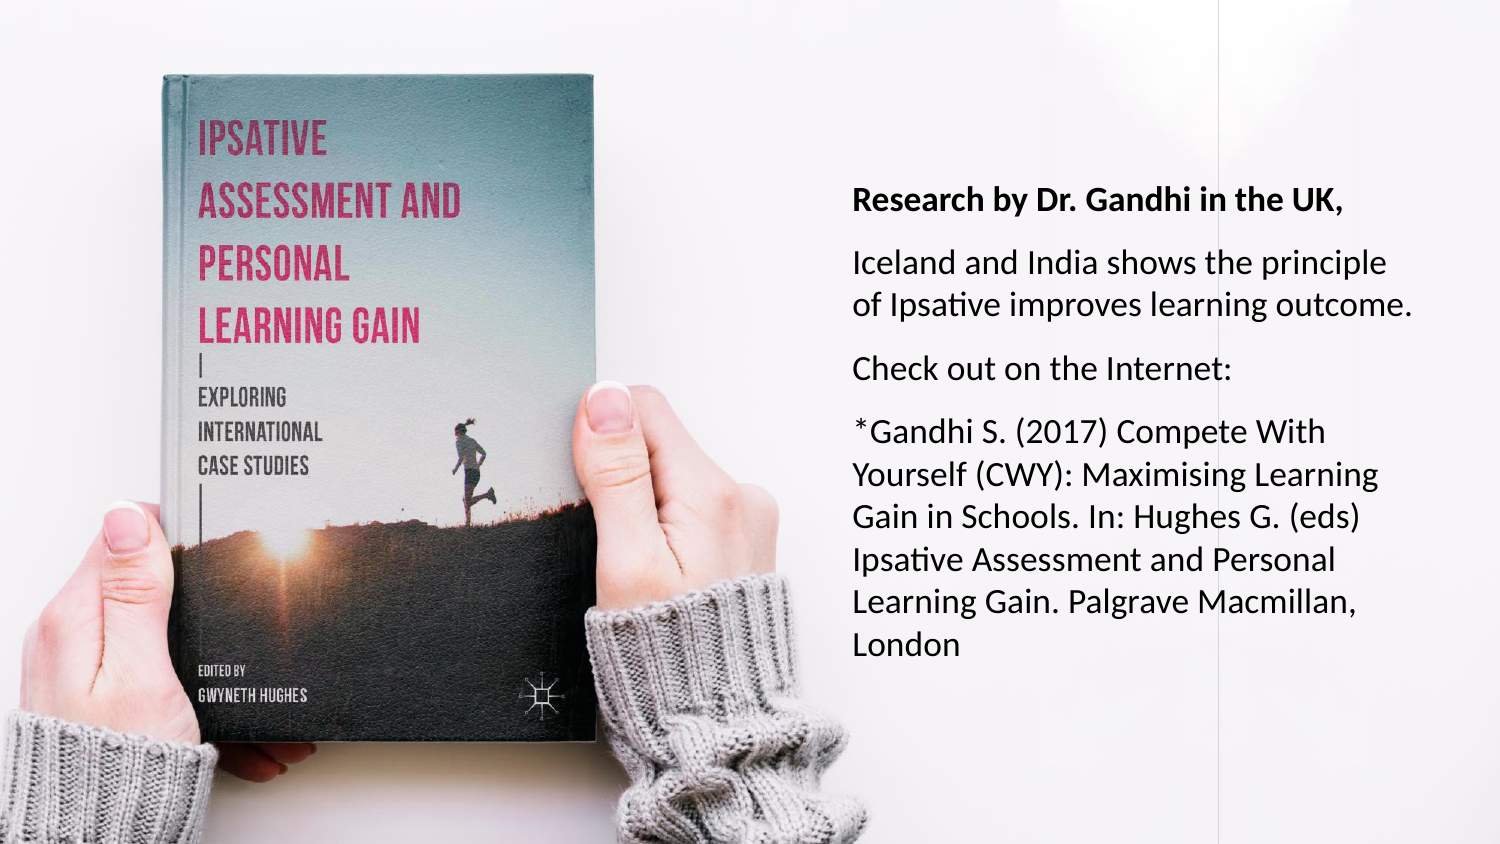

Research by Dr. Gandhi in the UK,
Iceland and India shows the principle of Ipsative improves learning outcome.
Check out on the Internet:
*Gandhi S. (2017) Compete With Yourself (CWY): Maximising Learning Gain in Schools. In: Hughes G. (eds) Ipsative Assessment and Personal Learning Gain. Palgrave Macmillan, London